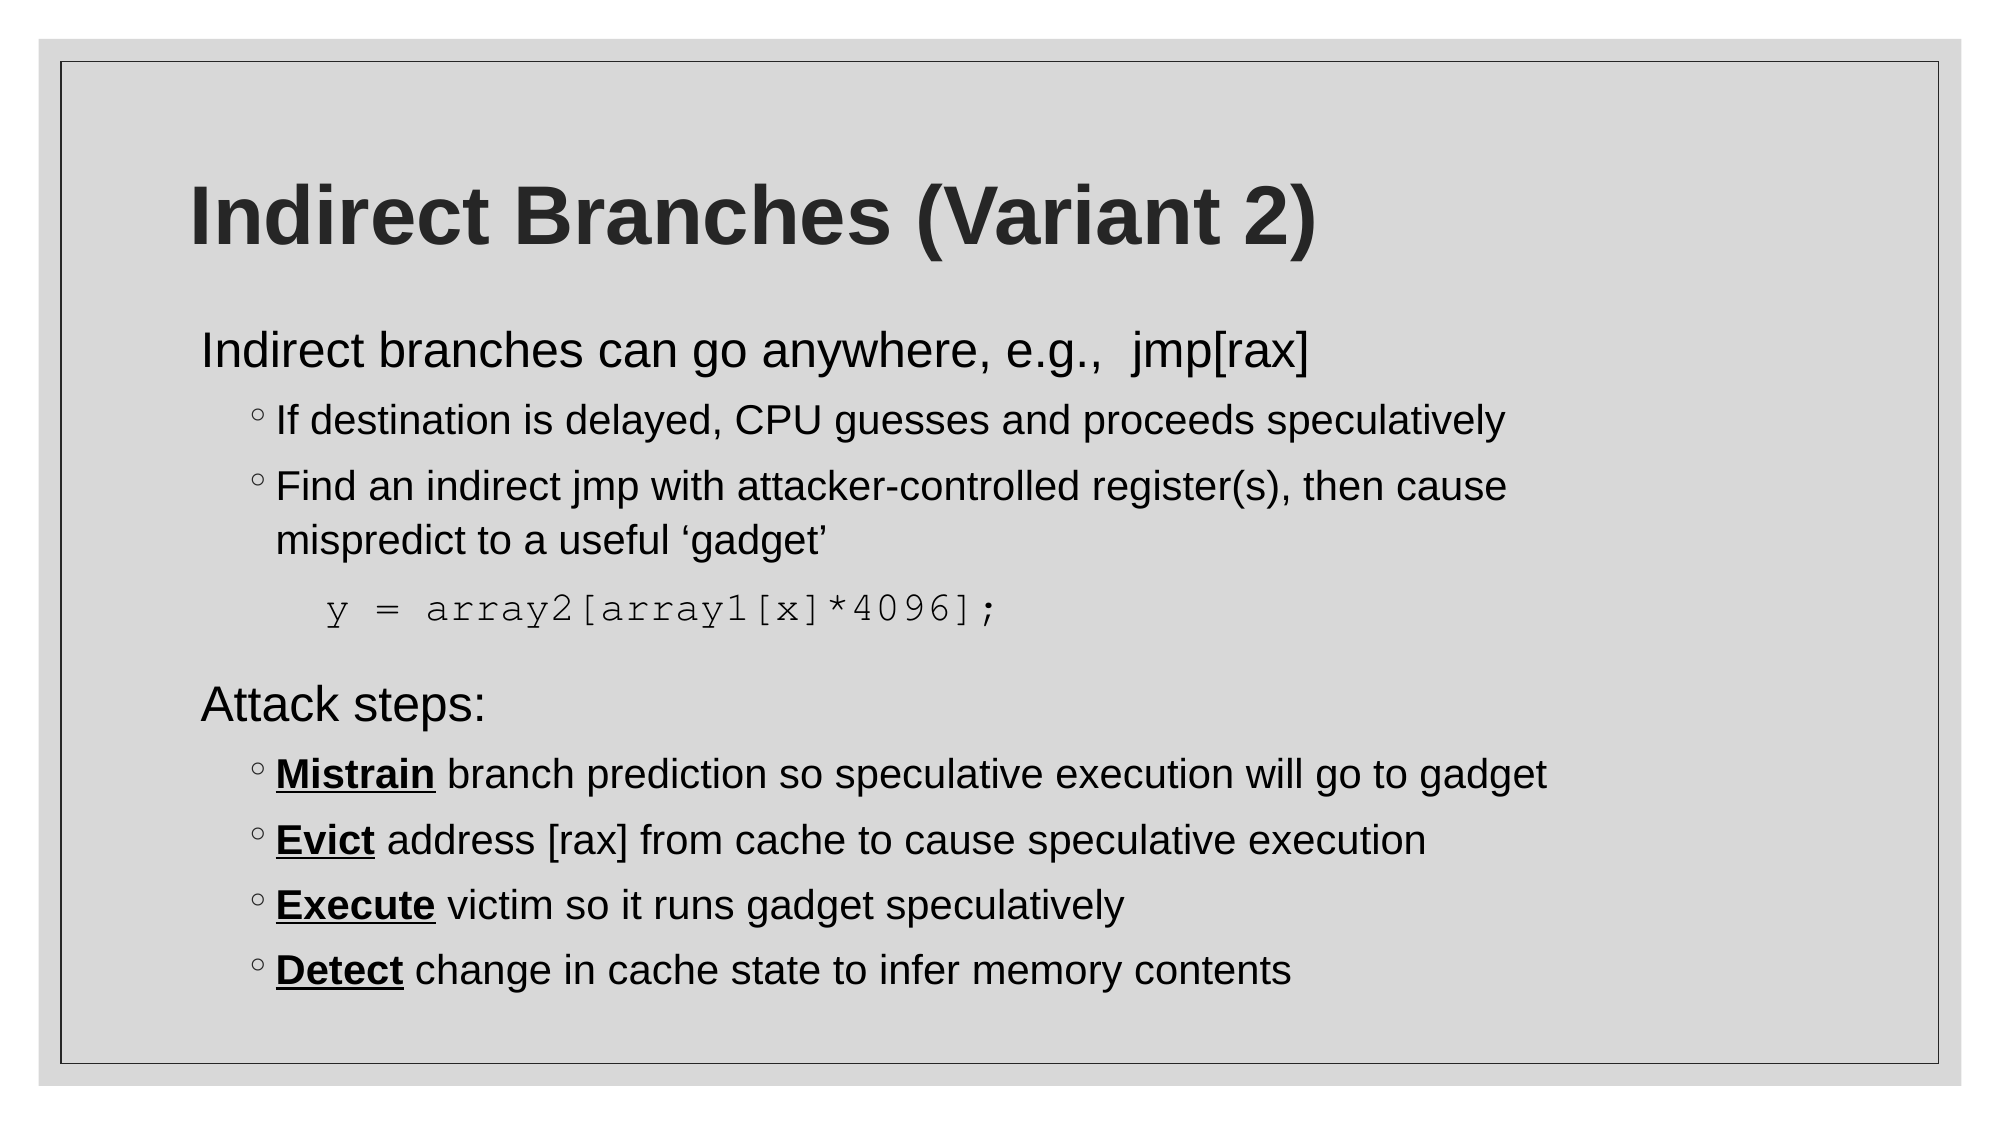

# Indirect Branches (Variant 2)
Indirect branches can go anywhere, e.g.,  jmp[rax]
If destination is delayed, CPU guesses and proceeds speculatively
Find an indirect jmp with attacker-controlled register(s), then cause mispredict to a useful ‘gadget’
  y = array2[array1[x]*4096];
Attack steps:
Mistrain branch prediction so speculative execution will go to gadget
Evict address [rax] from cache to cause speculative execution
Execute victim so it runs gadget speculatively
Detect change in cache state to infer memory contents